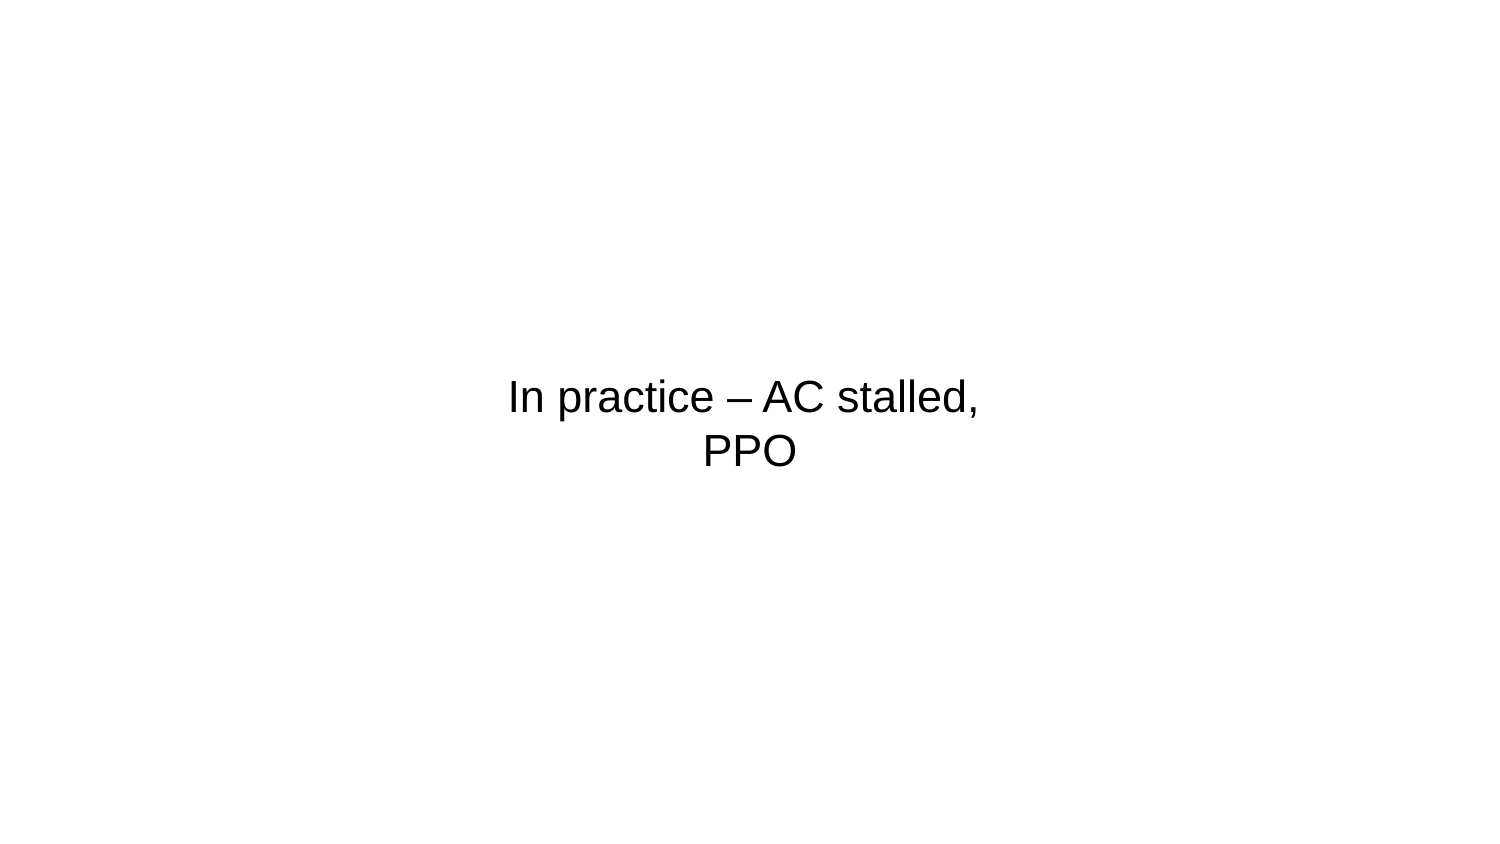

# In practice – AC stalled, PPO